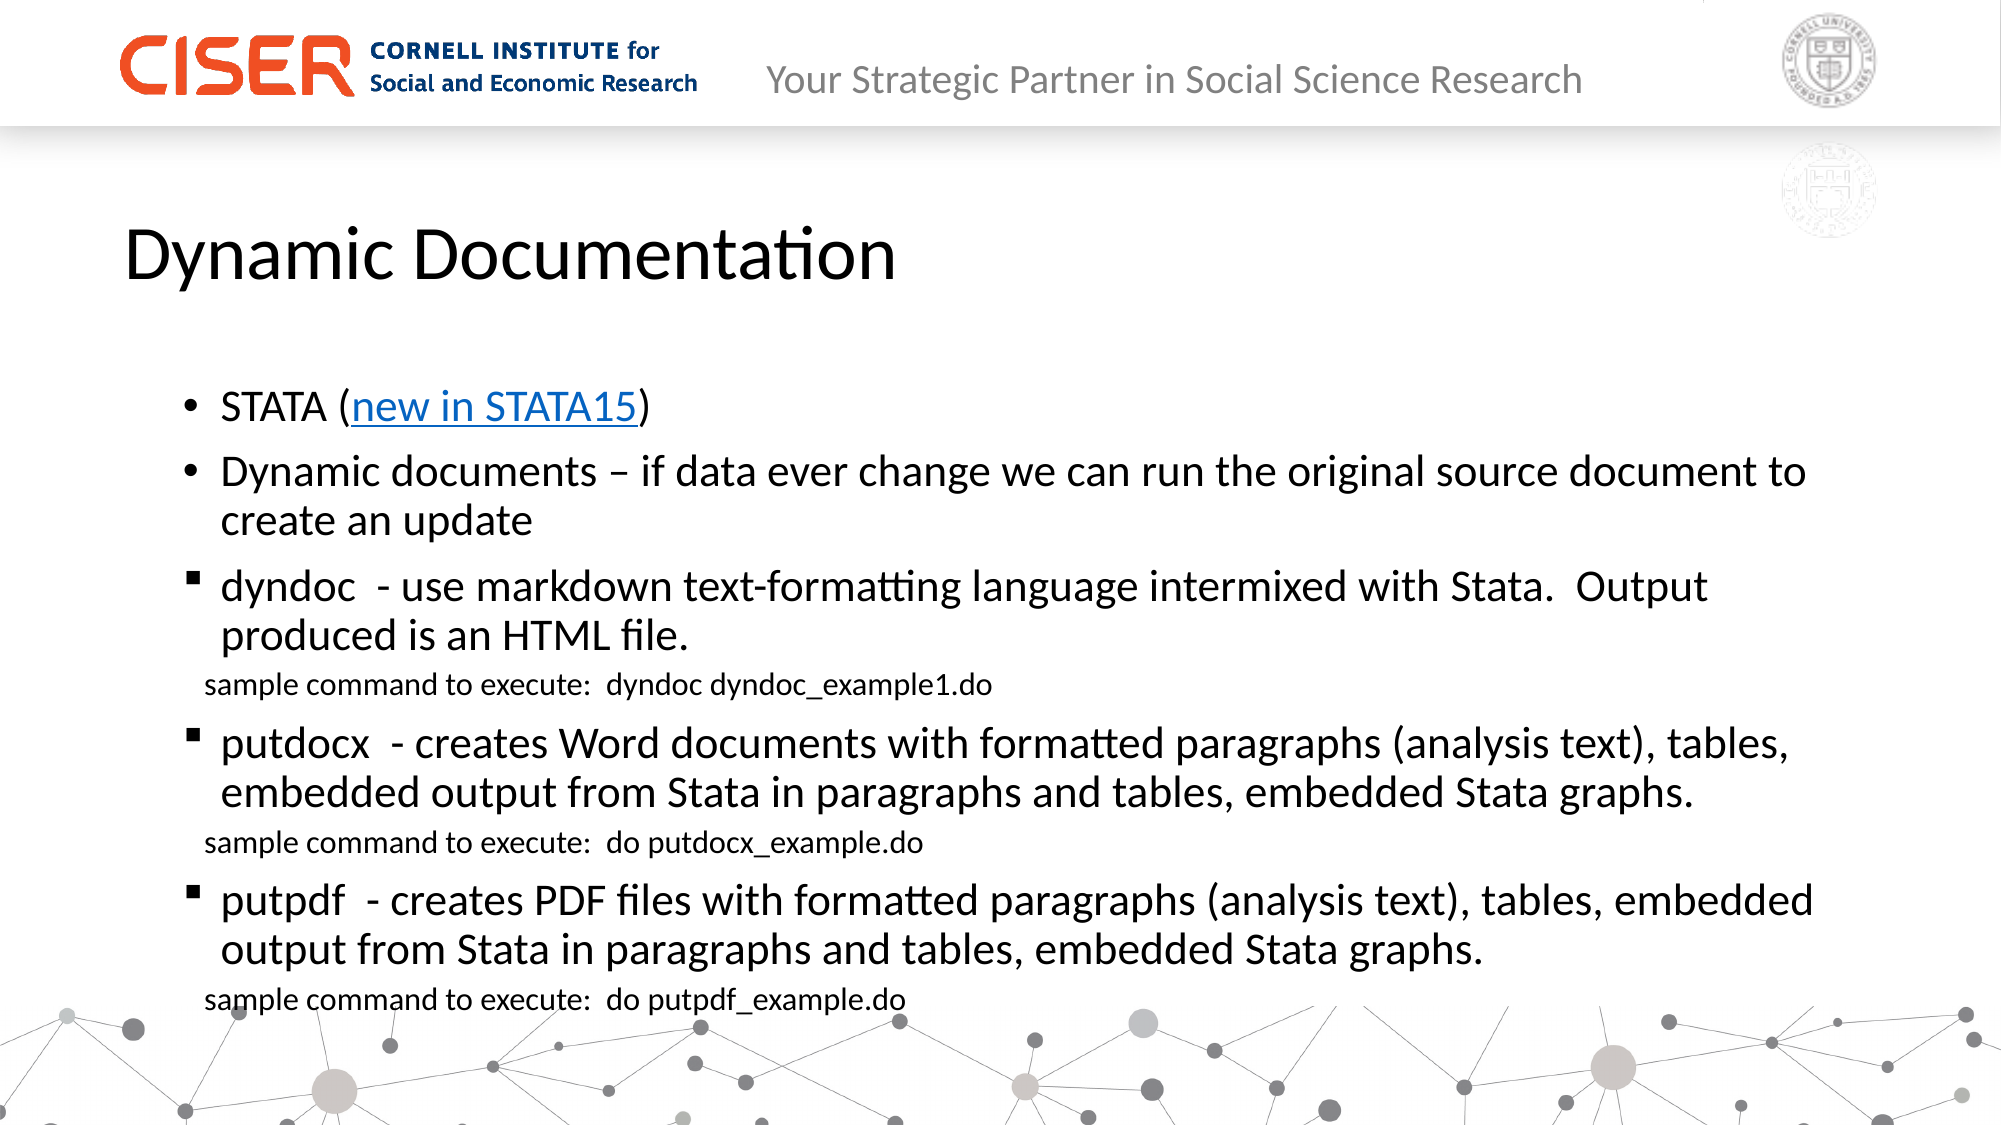

# Dynamic Documentation
STATA (new in STATA15)
Dynamic documents – if data ever change we can run the original source document to create an update
dyndoc  - use markdown text-formatting language intermixed with Stata.  Output produced is an HTML file.
	sample command to execute:  dyndoc dyndoc_example1.do
putdocx  - creates Word documents with formatted paragraphs (analysis text), tables, embedded output from Stata in paragraphs and tables, embedded Stata graphs.
	sample command to execute:  do putdocx_example.do
putpdf  - creates PDF files with formatted paragraphs (analysis text), tables, embedded output from Stata in paragraphs and tables, embedded Stata graphs.
	sample command to execute:  do putpdf_example.do